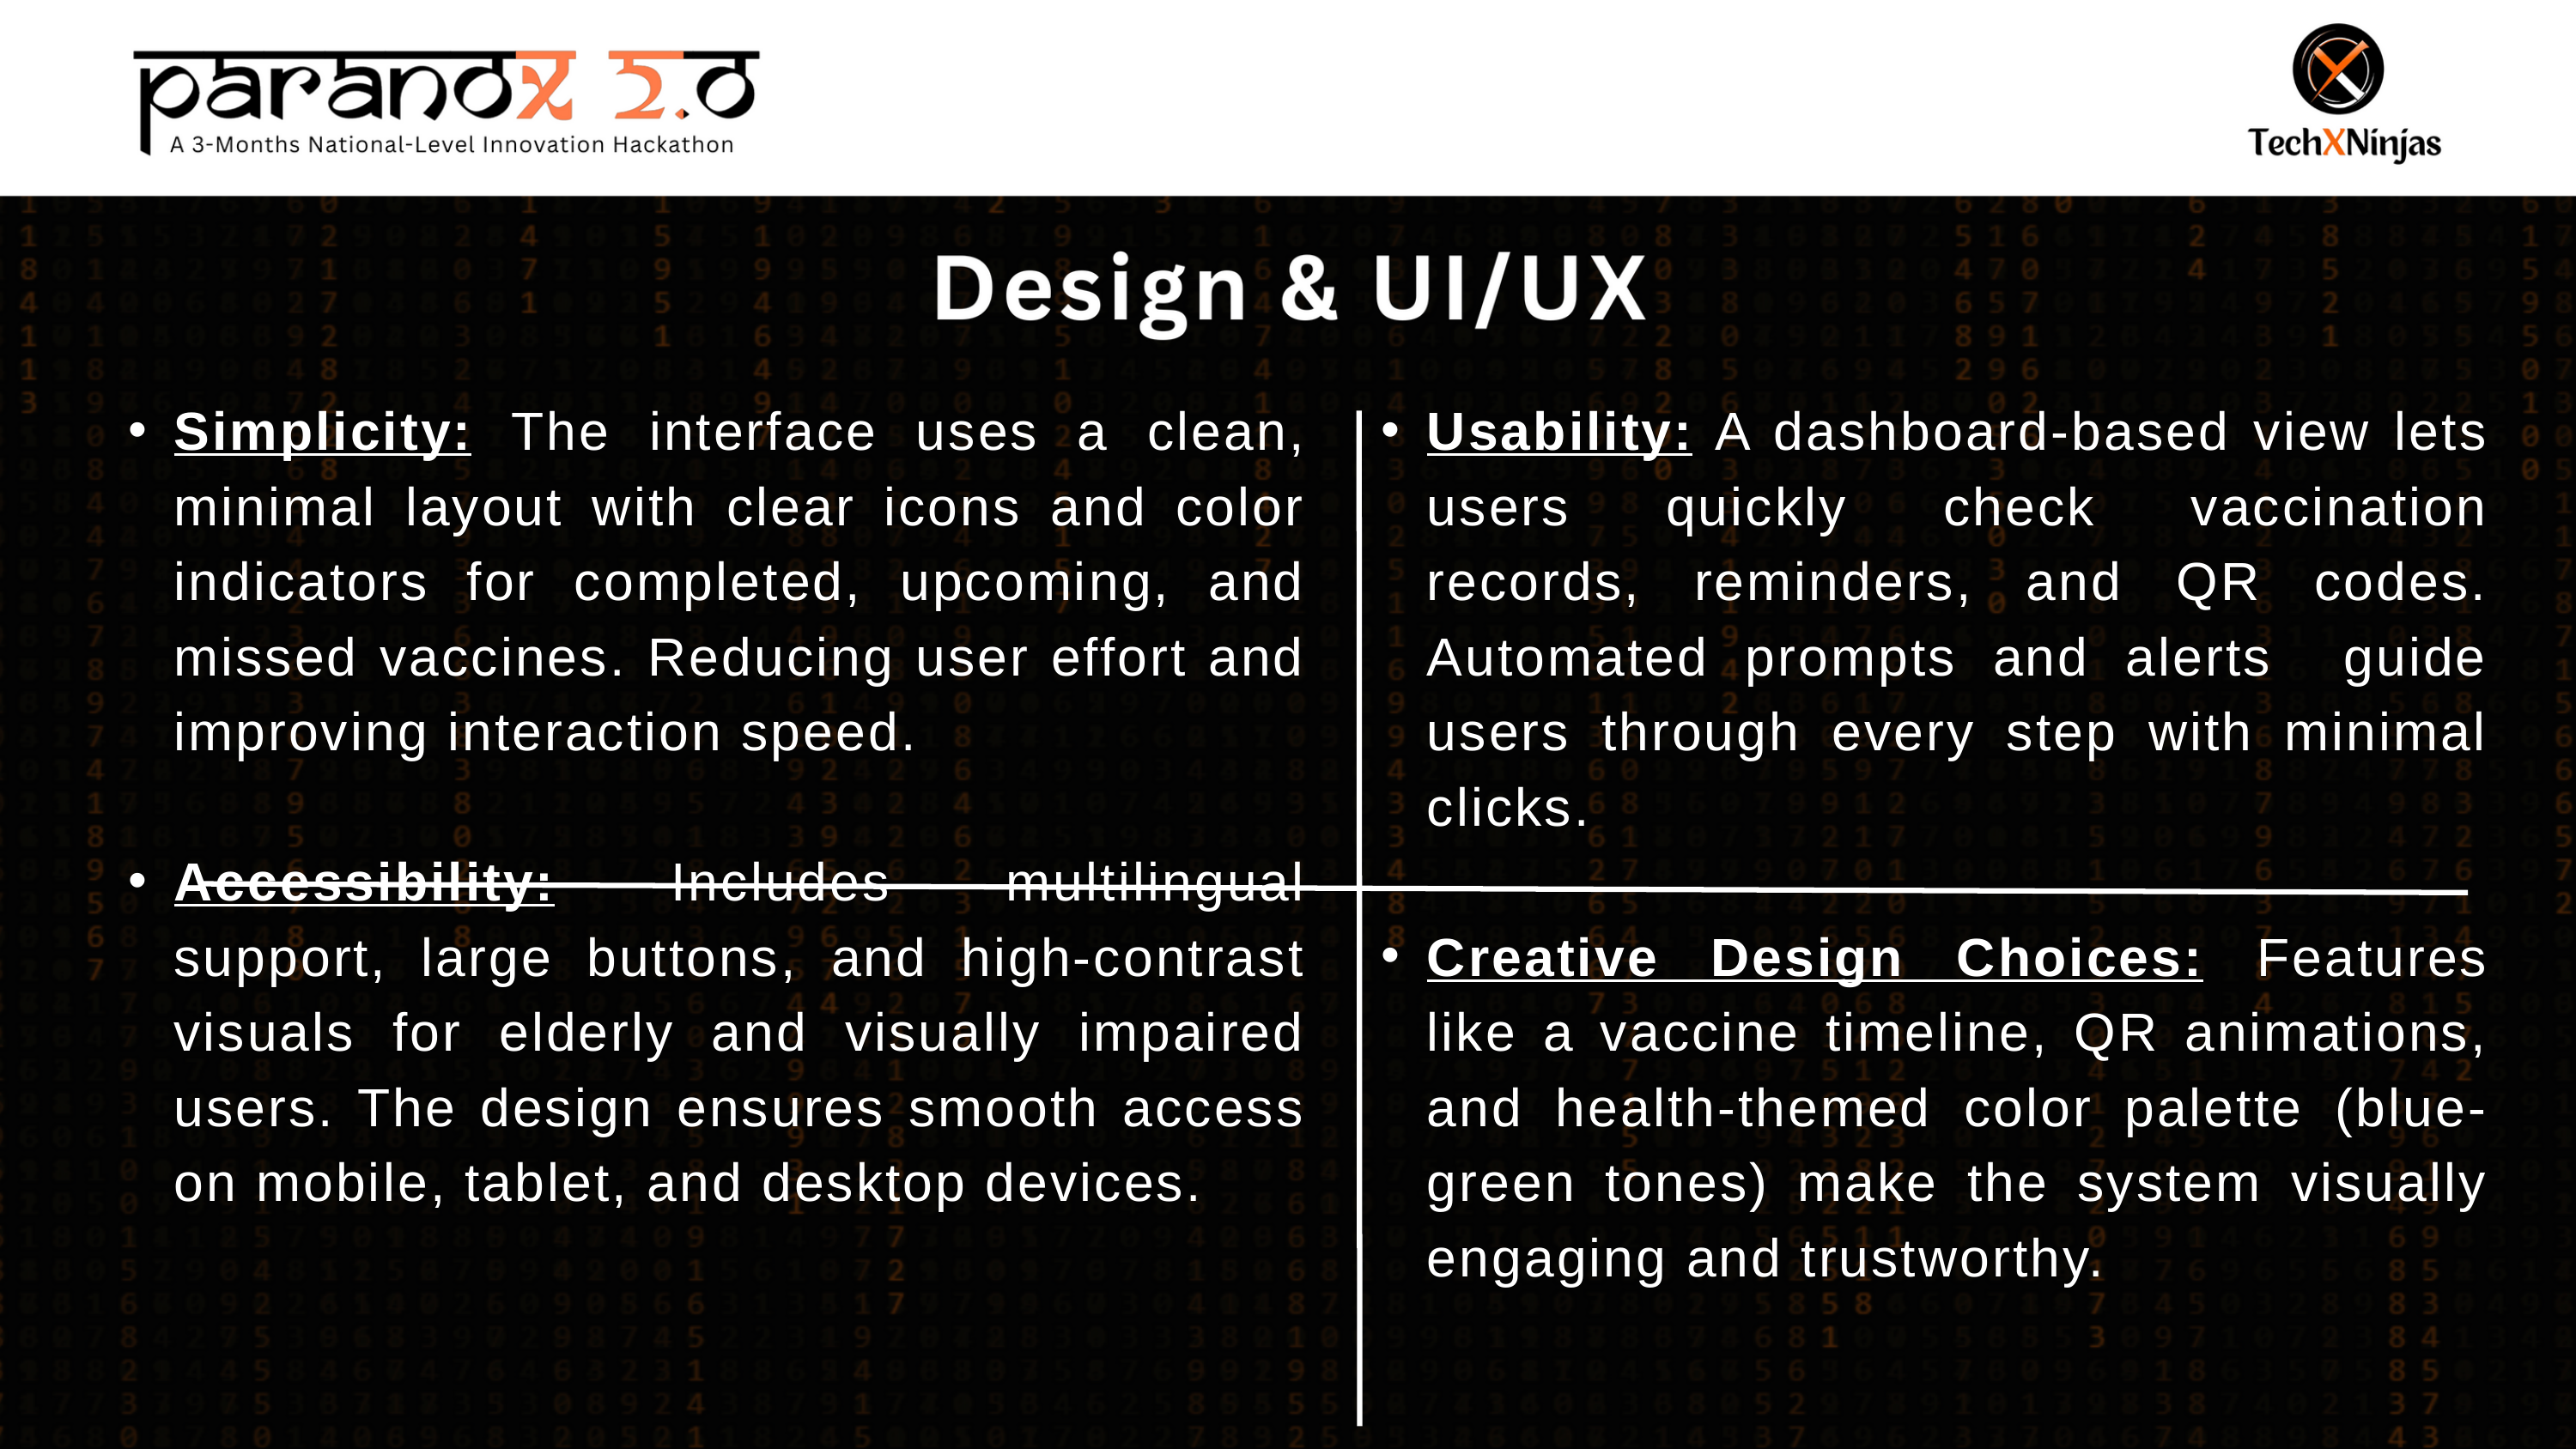

Simplicity: The interface uses a clean, minimal layout with clear icons and color indicators for completed, upcoming, and missed vaccines. Reducing user effort and improving interaction speed.

Accessibility: Includes multilingual support, large buttons, and high-contrast visuals for elderly and visually impaired users. The design ensures smooth access on mobile, tablet, and desktop devices.
Usability: A dashboard-based view lets users quickly check vaccination records, reminders, and QR codes. Automated prompts and alerts  guide users through every step with minimal clicks.

Creative Design Choices: Features like a vaccine timeline, QR animations, and health-themed color palette (blue-green tones) make the system visually engaging and trustworthy.